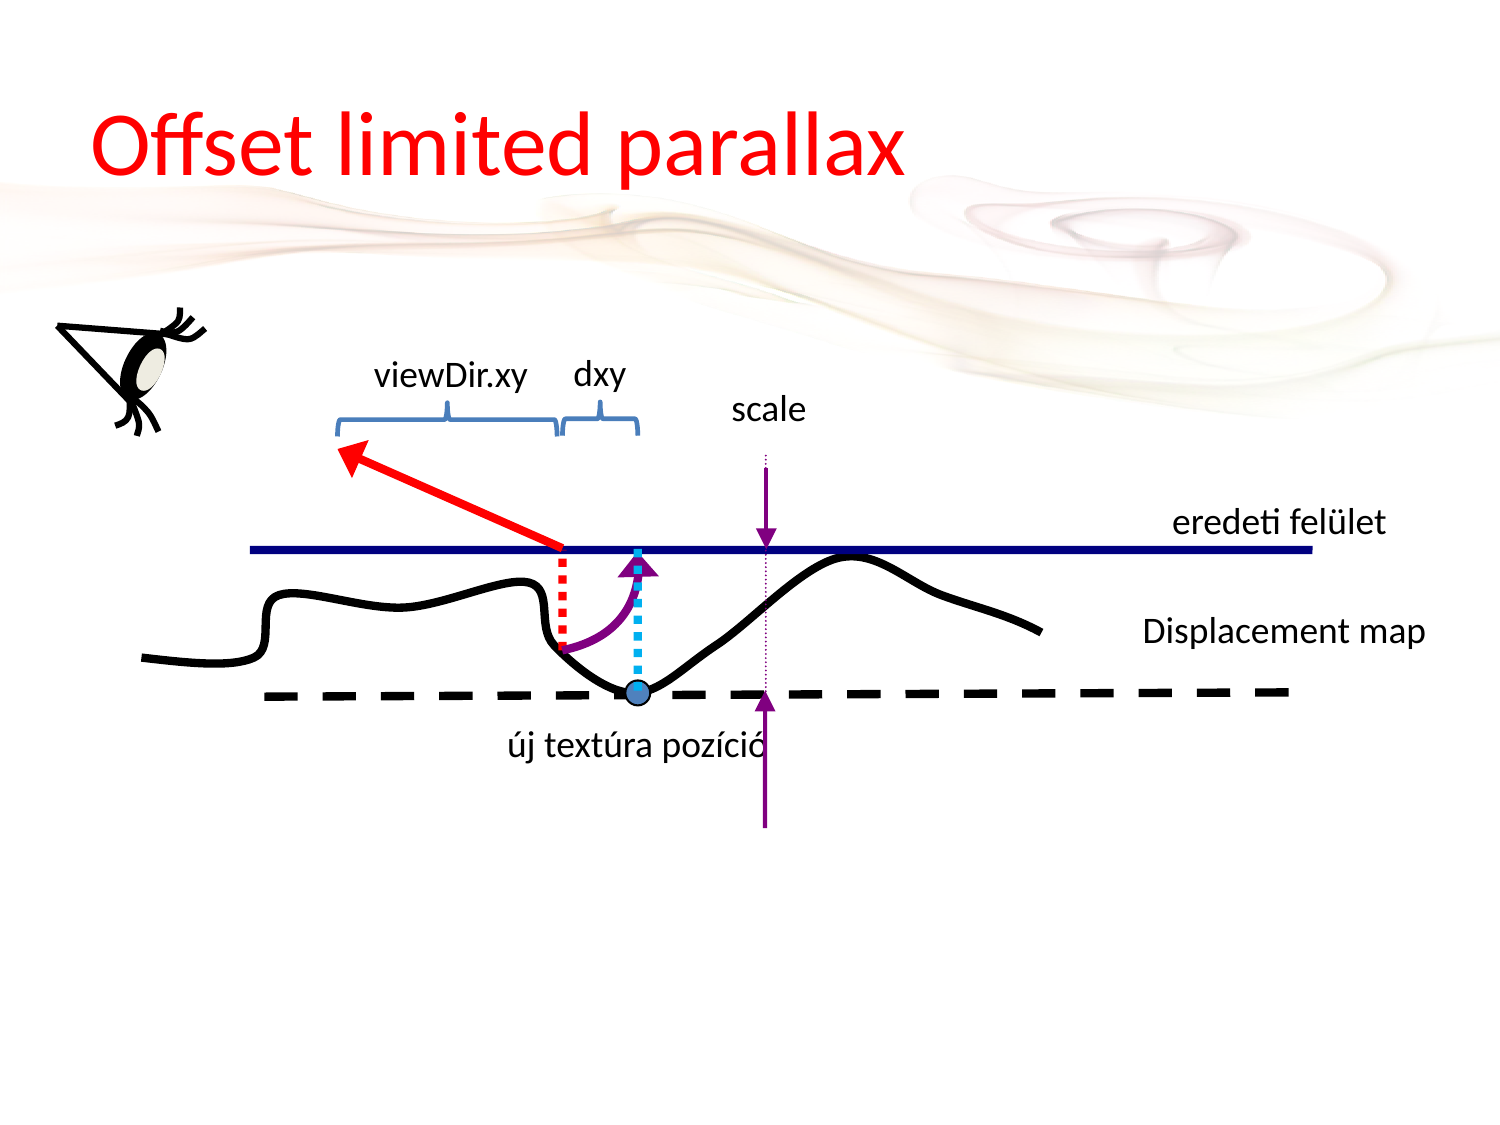

# Offset limited parallax

dxy
viewDir.xy
scale

eredeti felület

Displacement map

új textúra pozíció